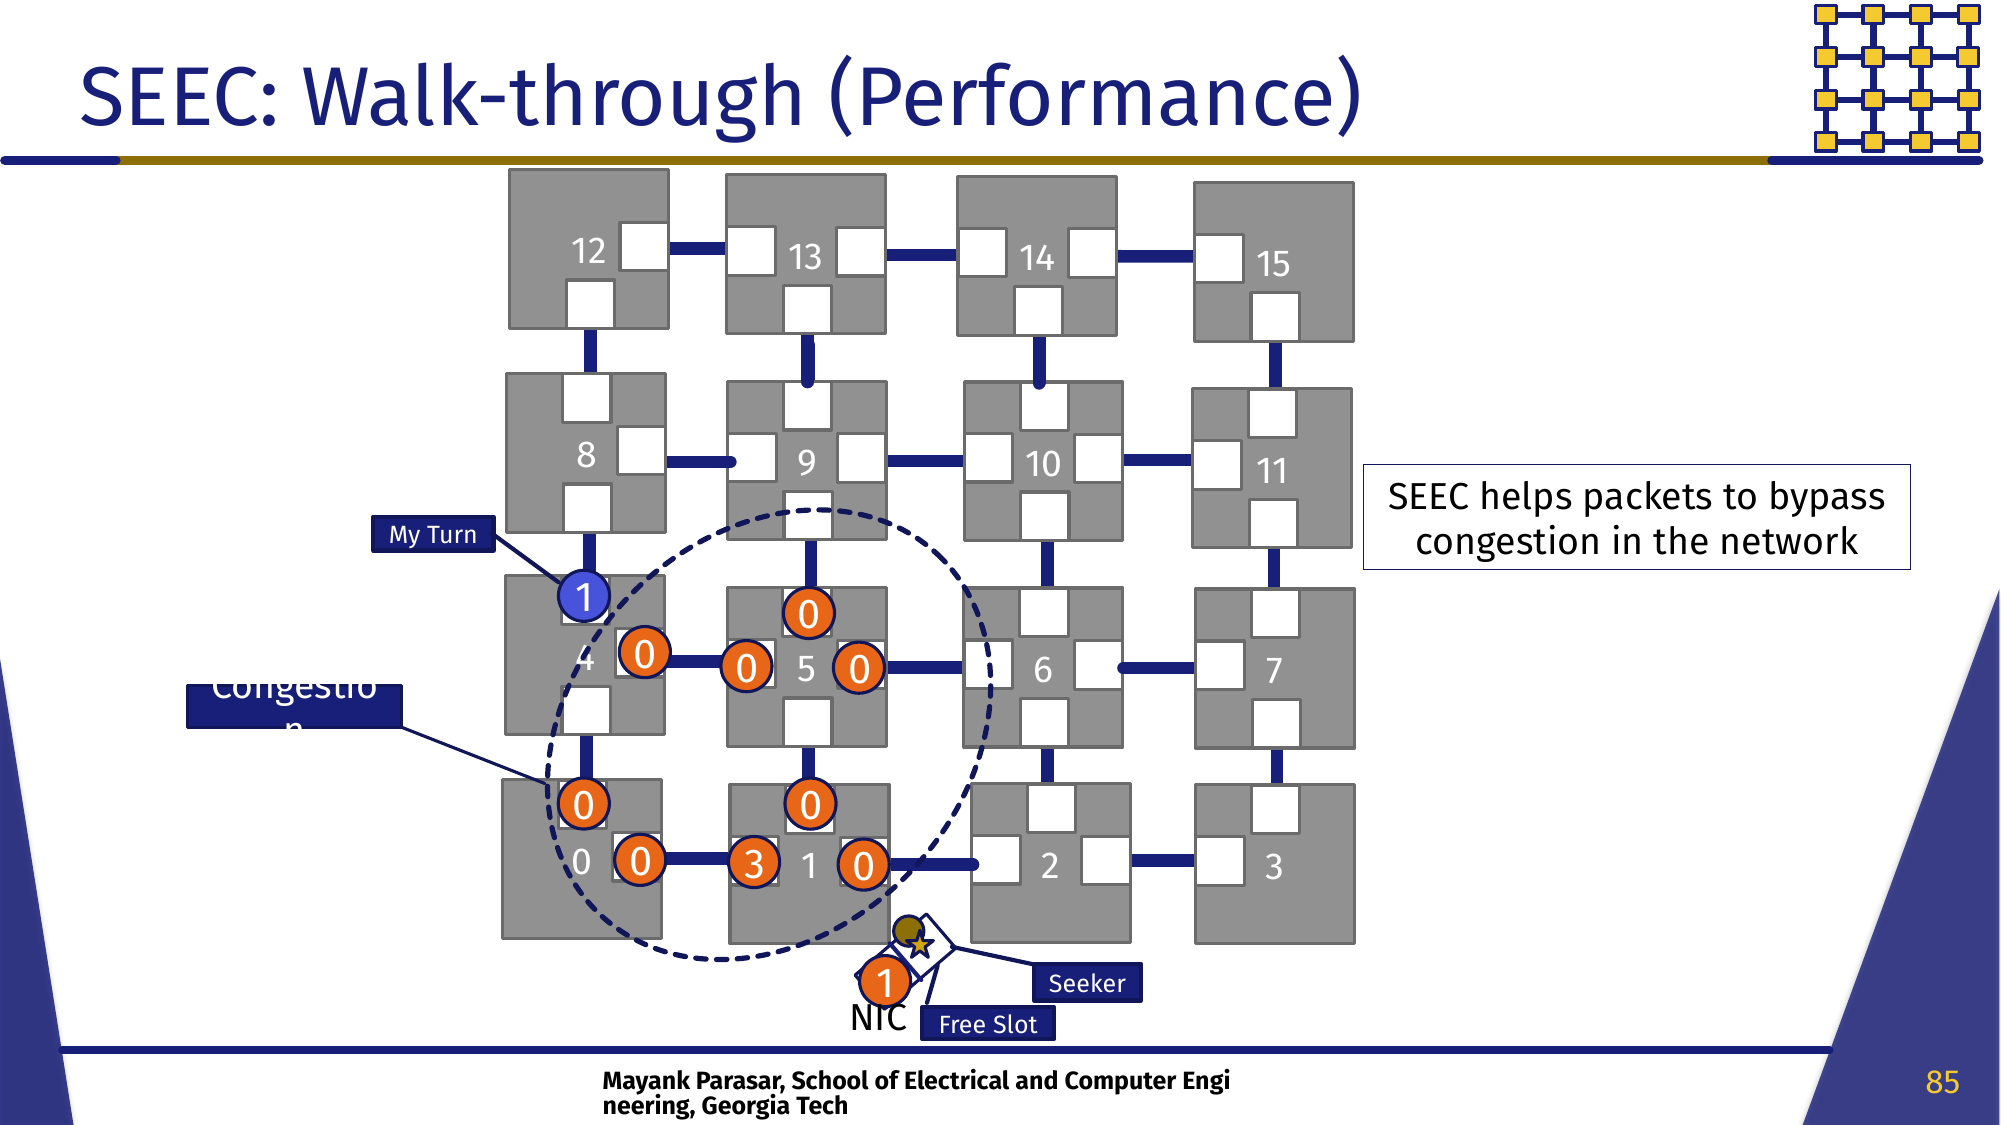

# SEEC: Walk-through (Performance)
12

13

14

15

8

9

10

11

4

5

6

7

0

2

1

3

SEEC helps packets to bypass congestion in the network

Congestion
My Turn
1

0

0

0

0

0

0

0

3

0

1

Seeker
NIC
Free Slot
85
Mayank Parasar, School of Electrical and Computer Engineering, Georgia Tech